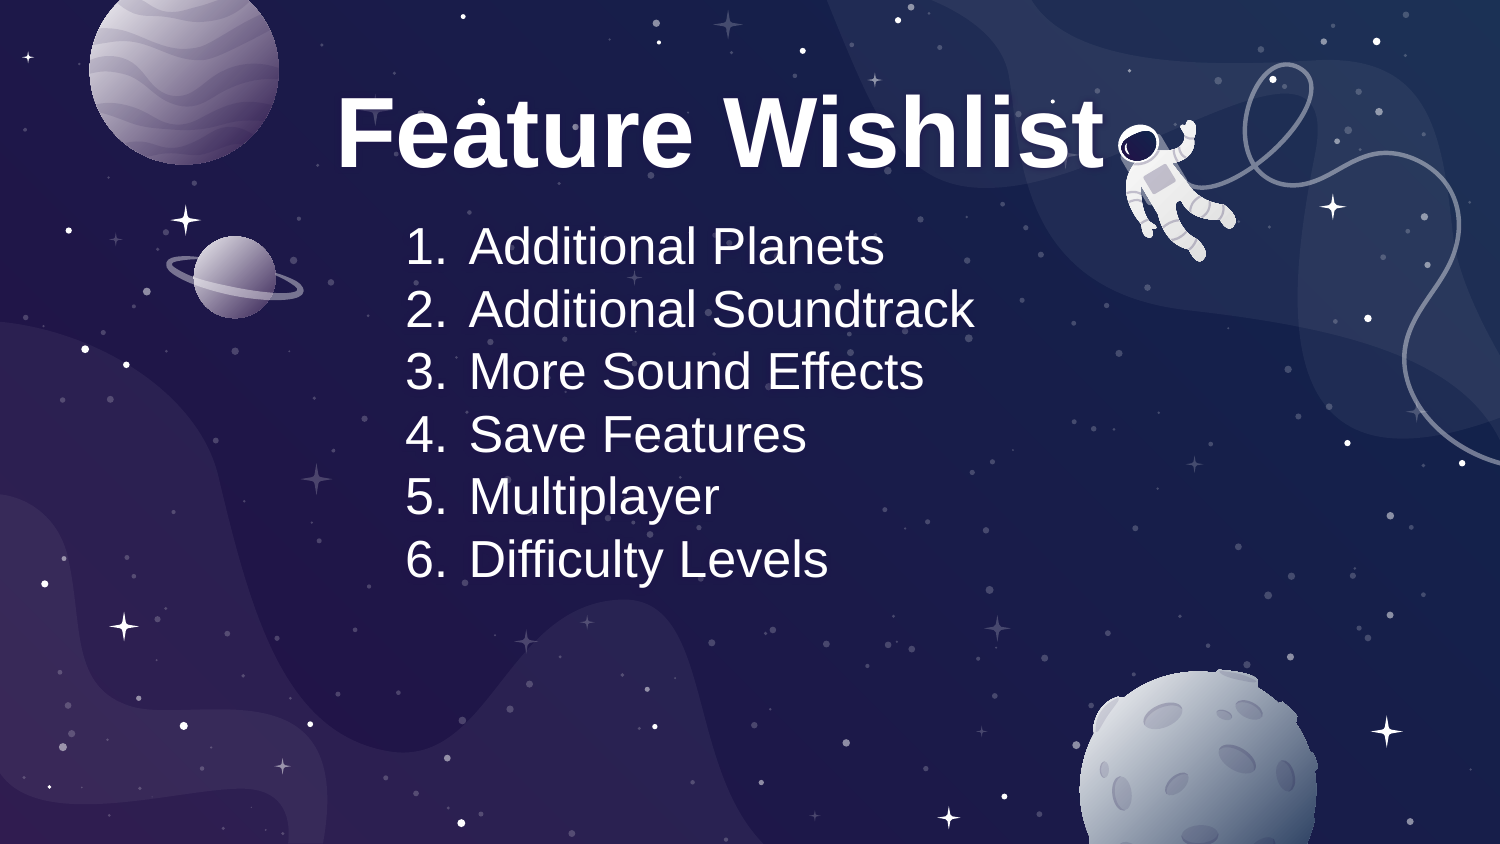

# Feature Wishlist
Additional Planets
Additional Soundtrack
More Sound Effects
Save Features
Multiplayer
Difficulty Levels